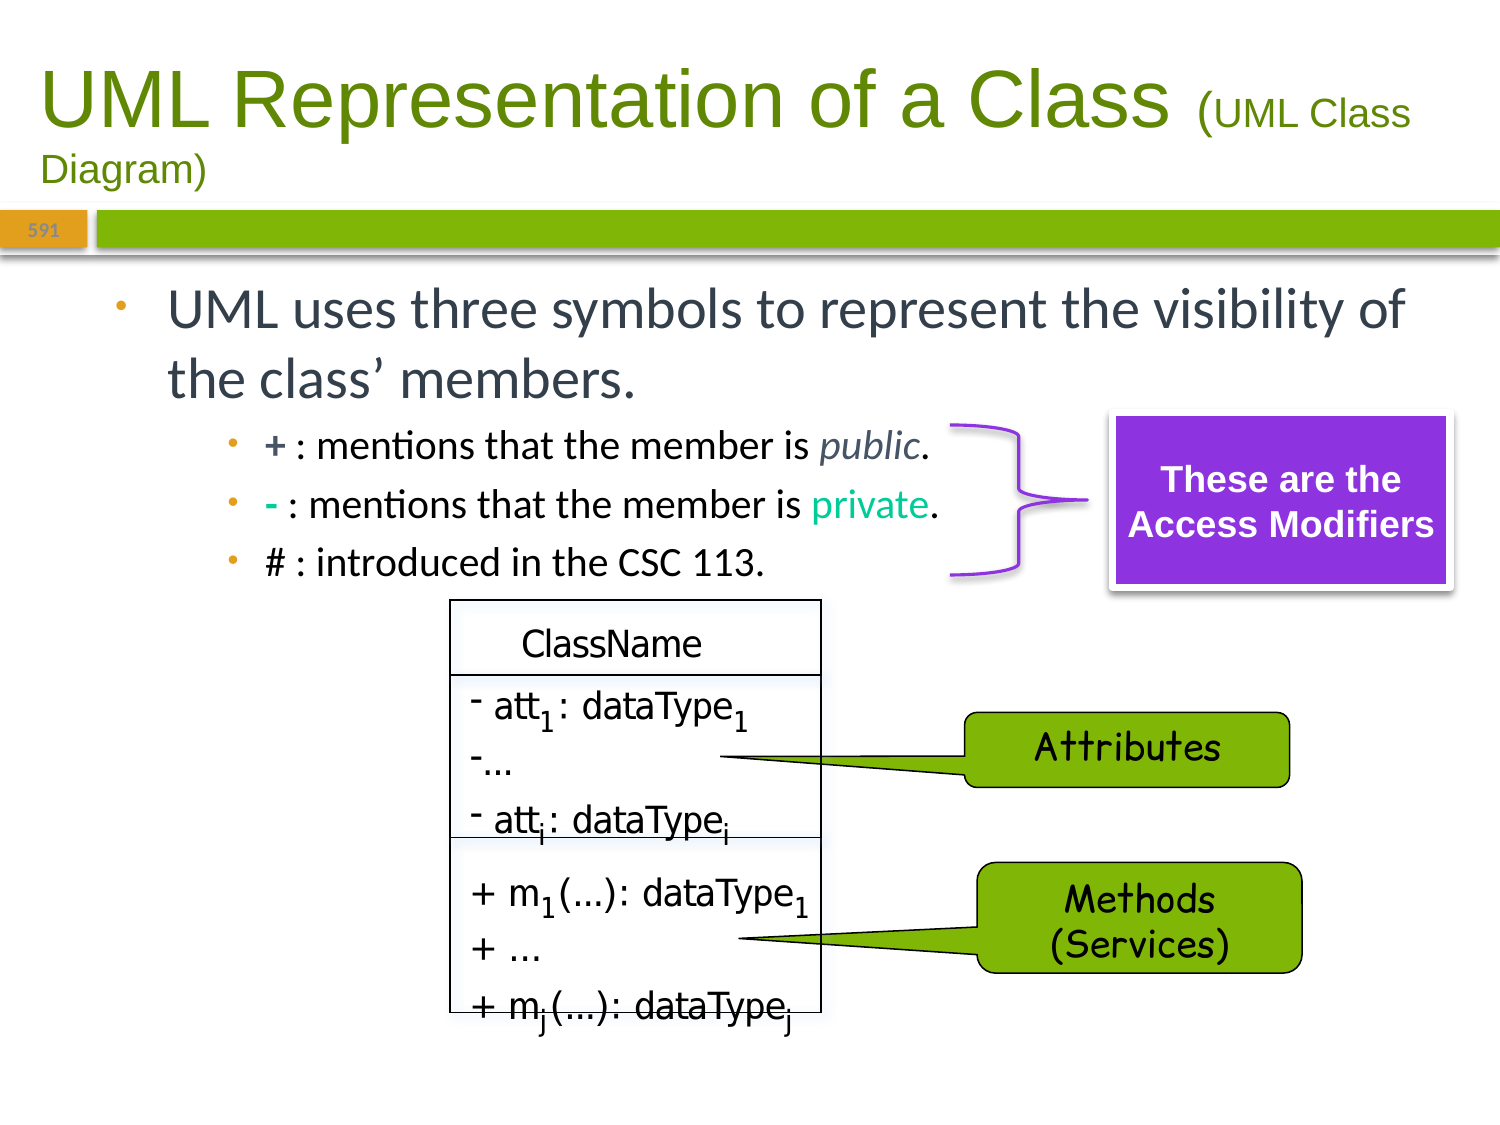

# UML Representation of a Class (UML Class Diagram)

591
UML uses three symbols to represent the visibility of the class’ members.
+ : mentions that the member is public.
- : mentions that the member is private.
# : introduced in the CSC 113.

These are the Access Modifiers

ClassName
 att1: dataType1
…
 atti: dataTypei

+ m1(…): dataType1
+ ...
+ mj(…): dataTypej
Attributes
Methods (Services)